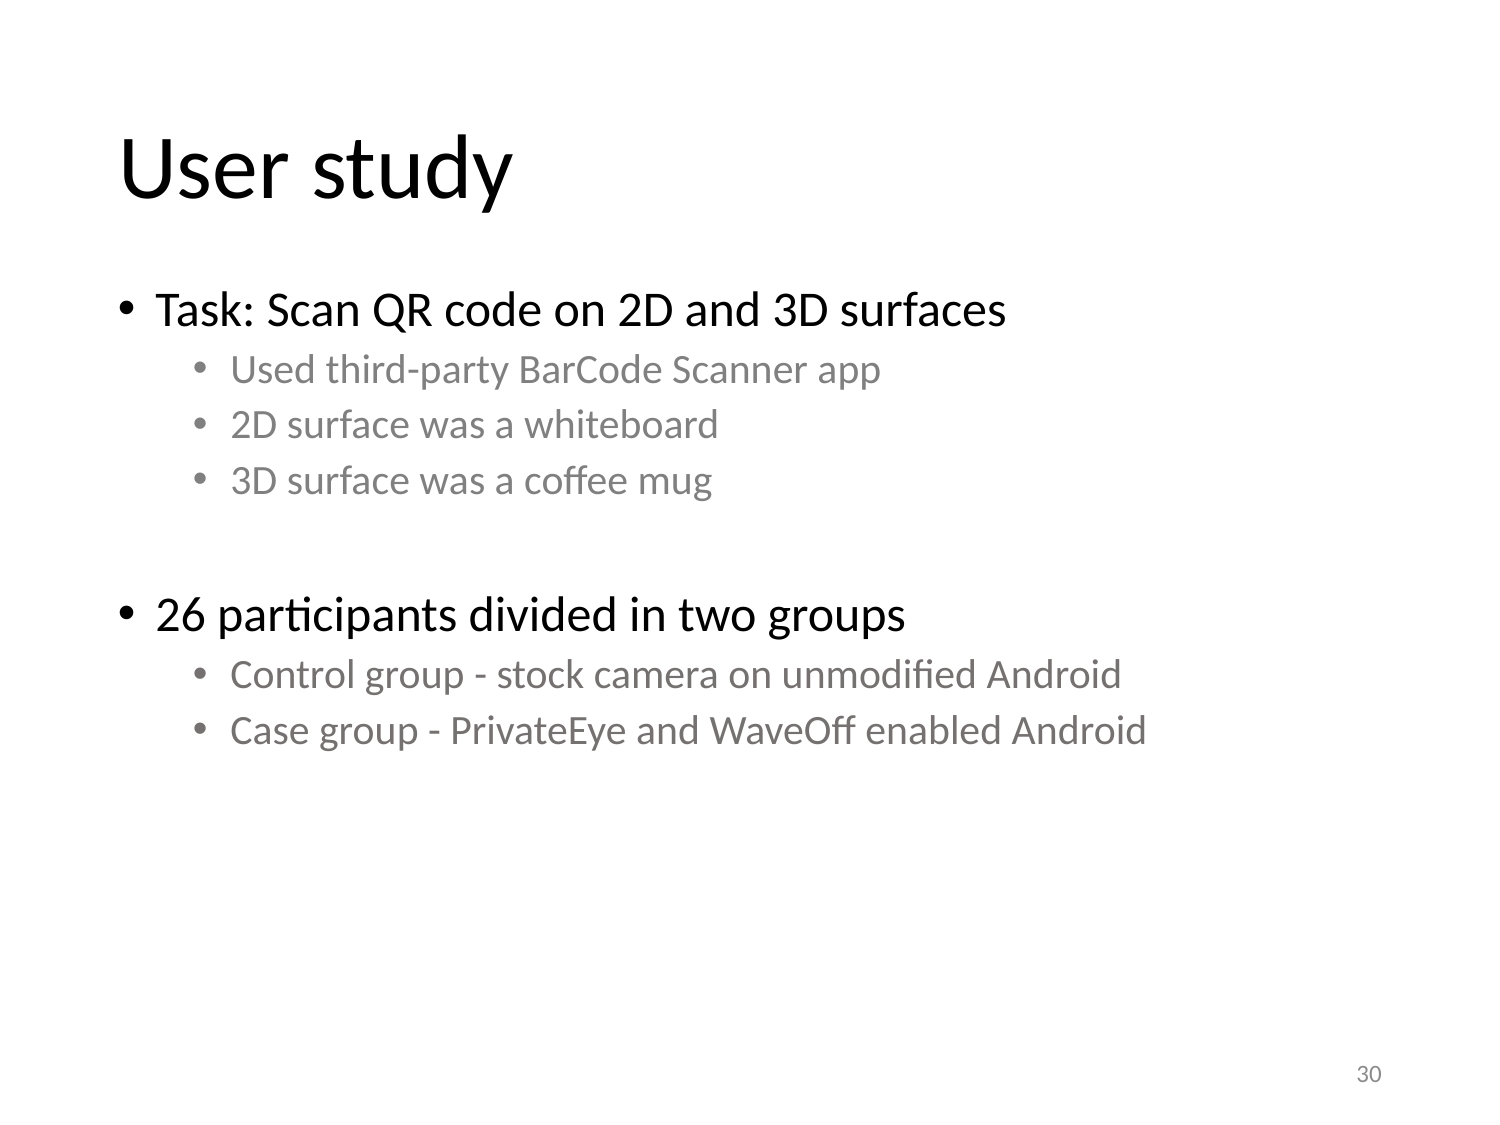

# User study
Task: Scan QR code on 2D and 3D surfaces
Used third-party BarCode Scanner app
2D surface was a whiteboard
3D surface was a coffee mug

26 participants divided in two groups
Control group - stock camera on unmodified Android
Case group - PrivateEye and WaveOff enabled Android

30